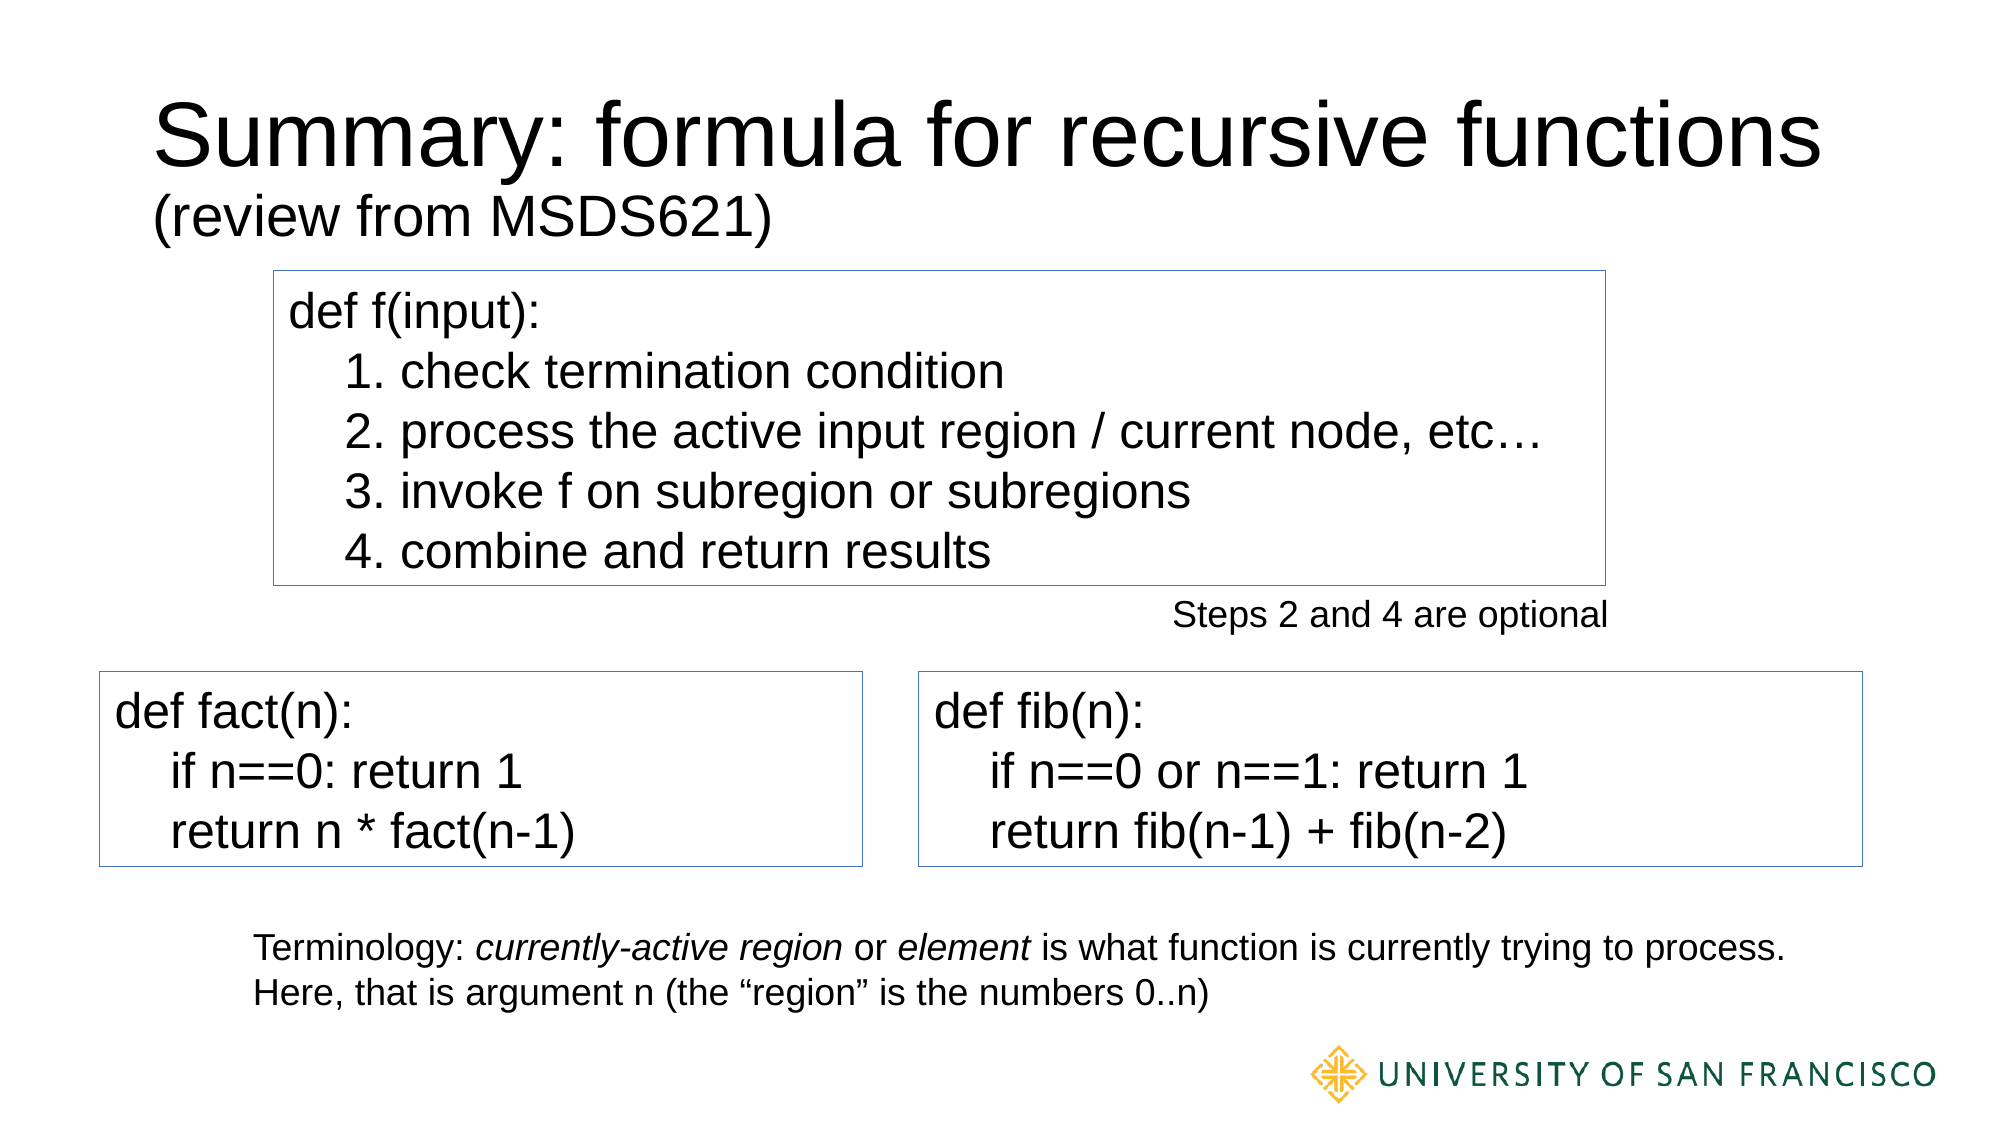

# Summary: formula for recursive functions (review from MSDS621)
def f(input):
    1. check termination condition
    2. process the active input region / current node, etc…
    3. invoke f on subregion or subregions
    4. combine and return results
Steps 2 and 4 are optional
def fact(n):
    if n==0: return 1
    return n * fact(n-1)
def fib(n):
    if n==0 or n==1: return 1
    return fib(n-1) + fib(n-2)
Terminology: currently-active region or element is what function is currently trying to process.
Here, that is argument n (the “region” is the numbers 0..n)